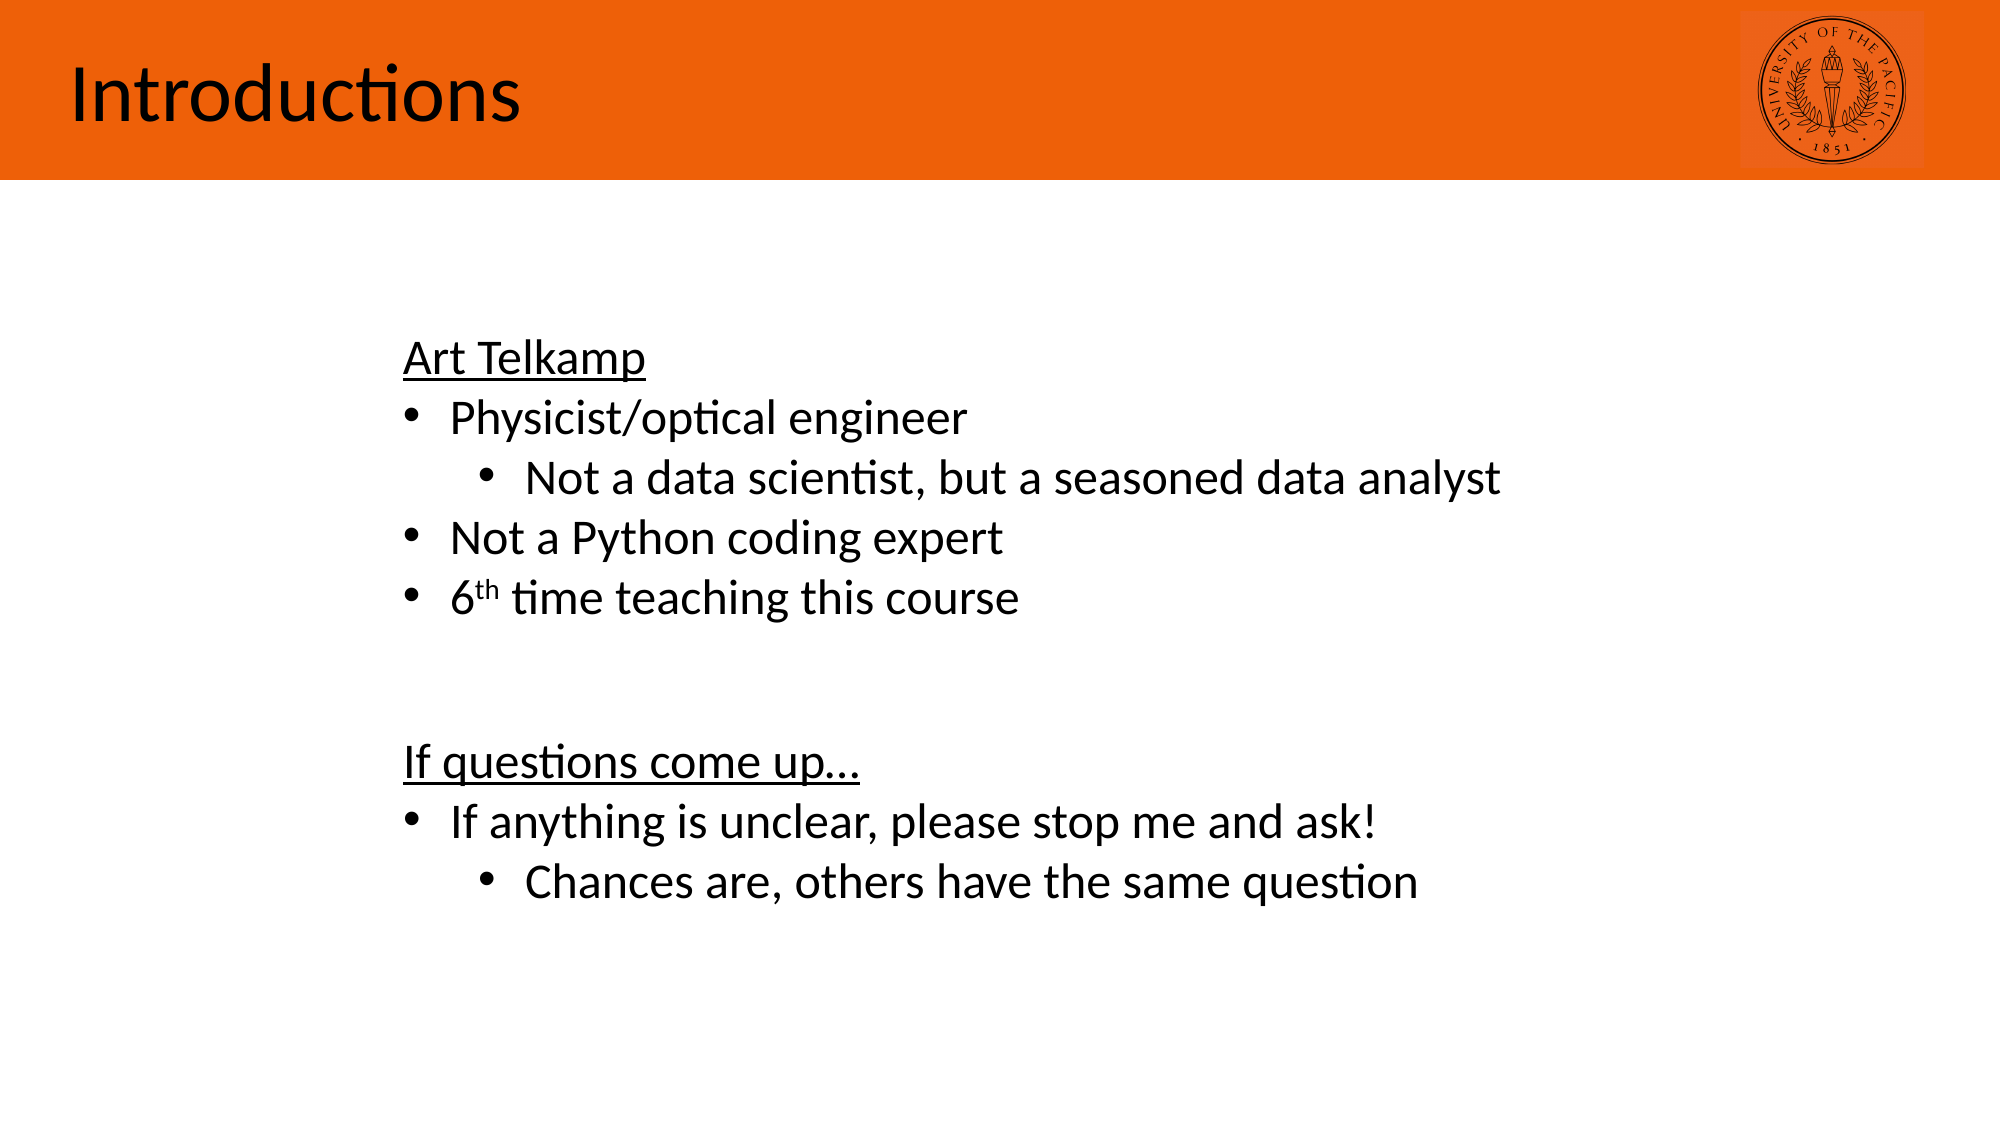

Introductions
Art Telkamp
Physicist/optical engineer
Not a data scientist, but a seasoned data analyst
Not a Python coding expert
6th time teaching this course
If questions come up…
If anything is unclear, please stop me and ask!
Chances are, others have the same question